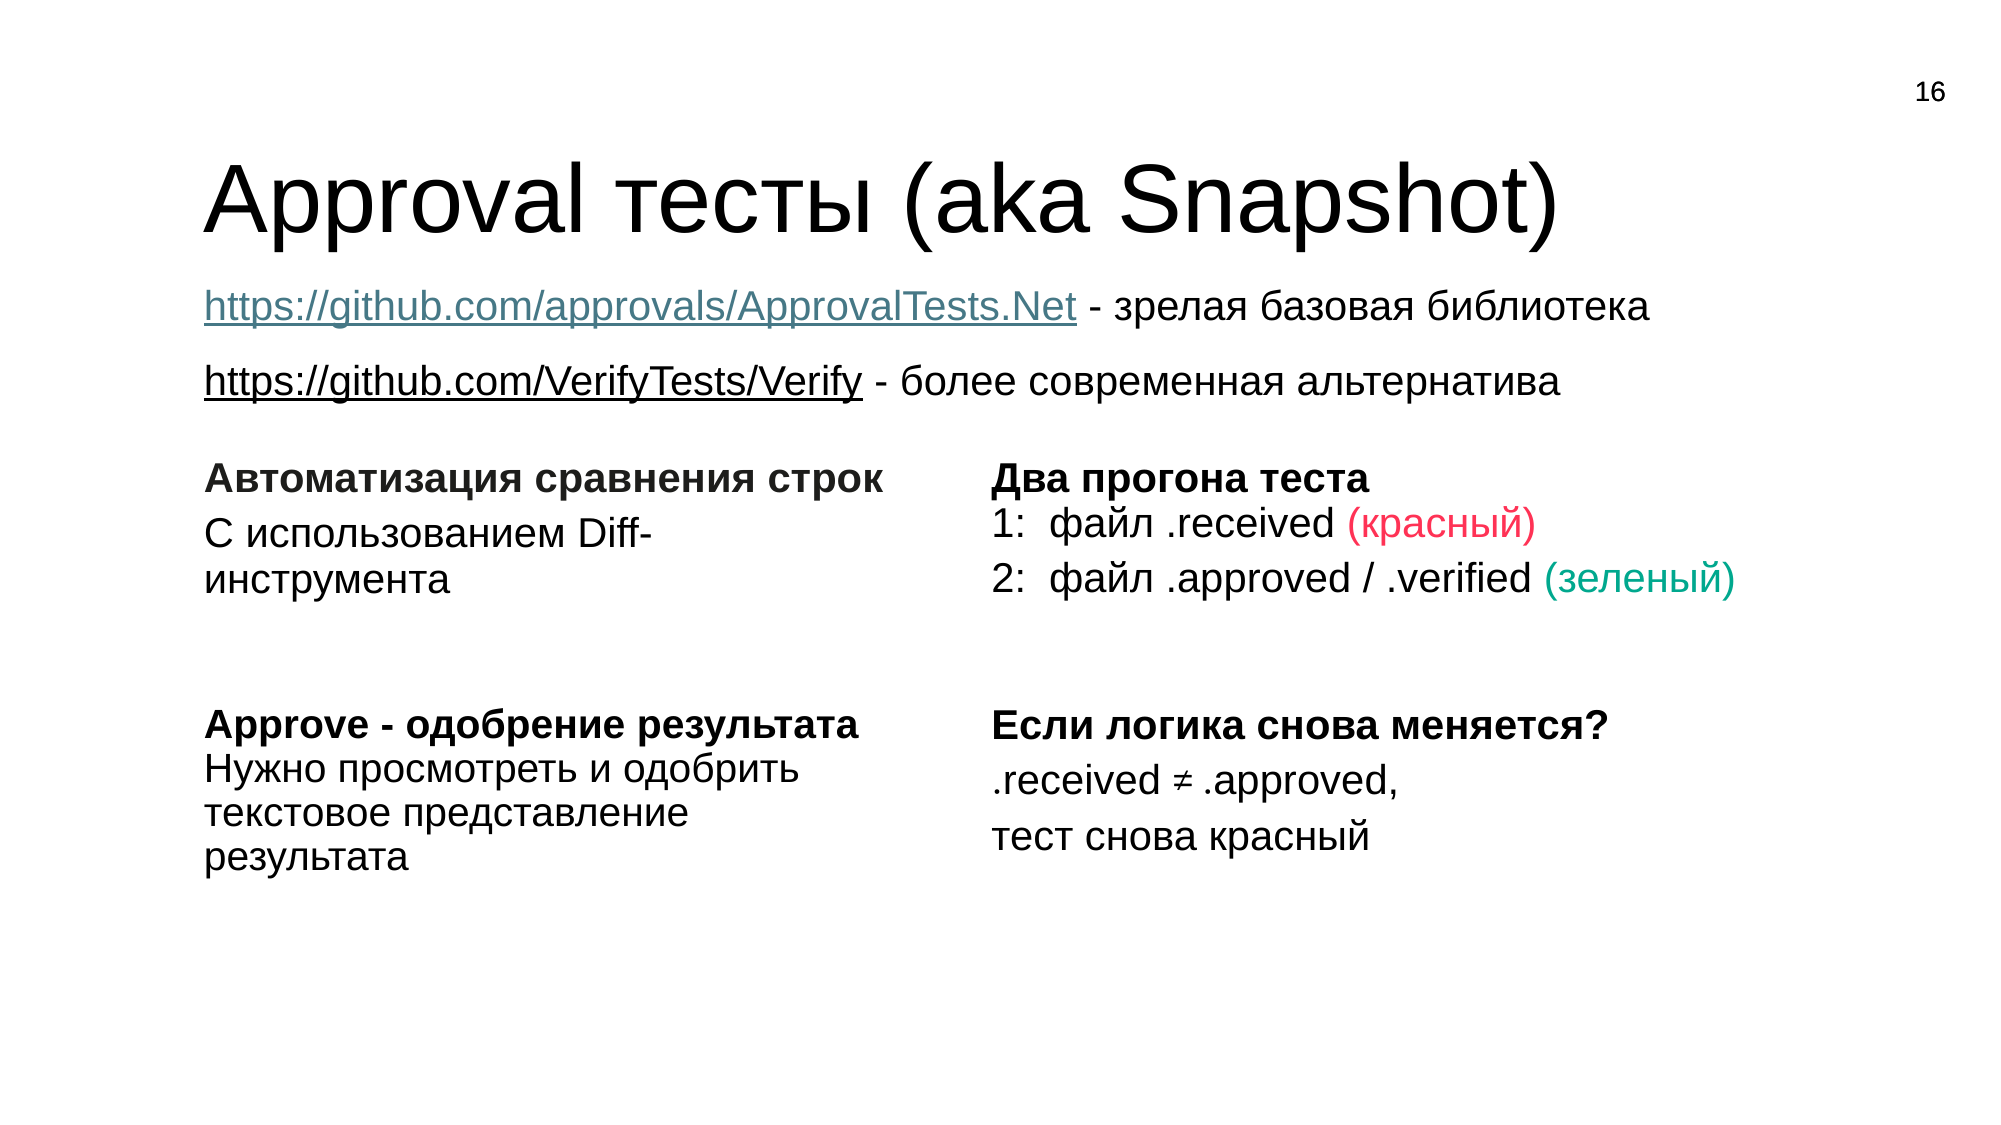

Approval тесты (aka Snapshot)
https://github.com/approvals/ApprovalTests.Net - зрелая базовая библиотека
https://github.com/VerifyTests/Verify - более современная альтернатива
Автоматизация сравнения строк
C использованием Diff-инструмента
Два прогона теста
1:  файл .received (красный)
2:  файл .approved / .verified (зеленый)
Если логика снова меняется?
.received ≠ .approved,
тест снова красный
Approve - одобрение результата
Нужно просмотреть и одобрить текстовое представление результата